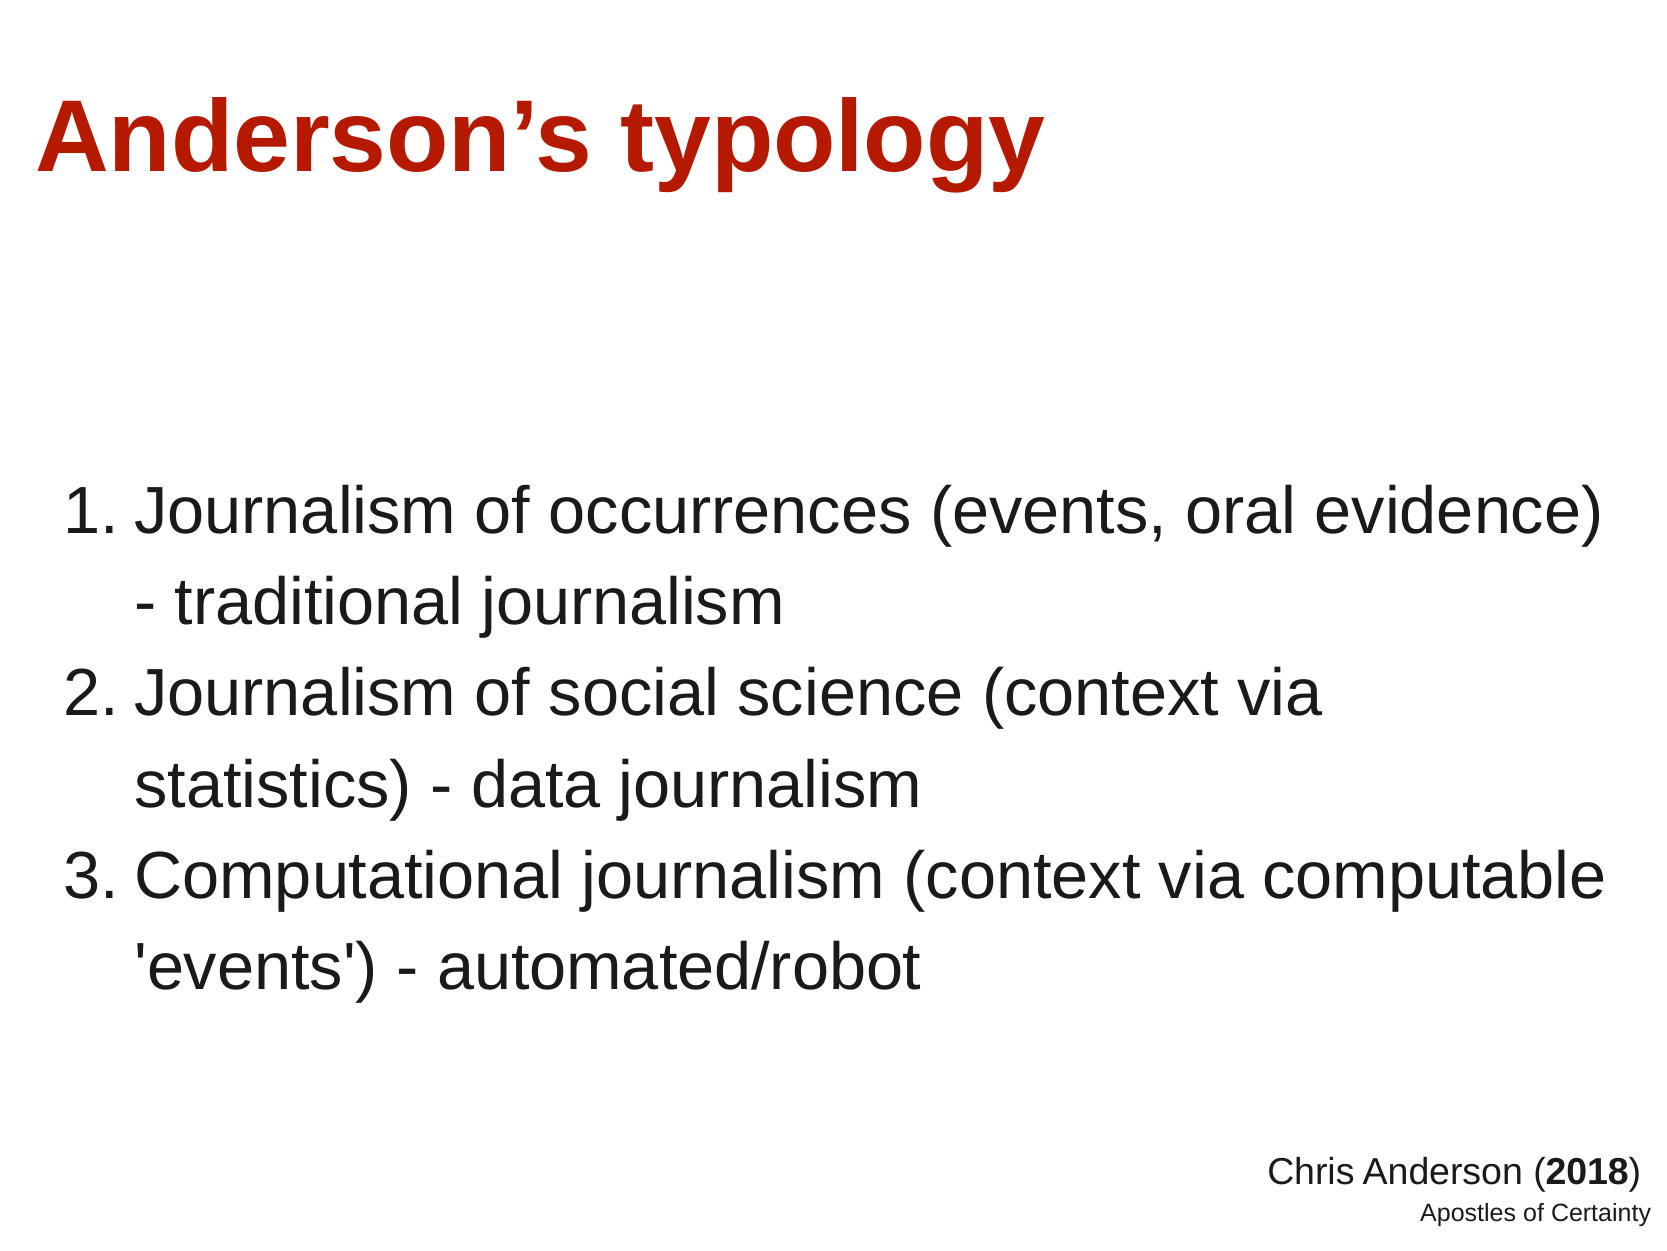

Anderson’s typology
Journalism of occurrences (events, oral evidence) - traditional journalism
Journalism of social science (context via statistics) - data journalism
Computational journalism (context via computable 'events') - automated/robot
Chris Anderson (2018)
Apostles of Certainty